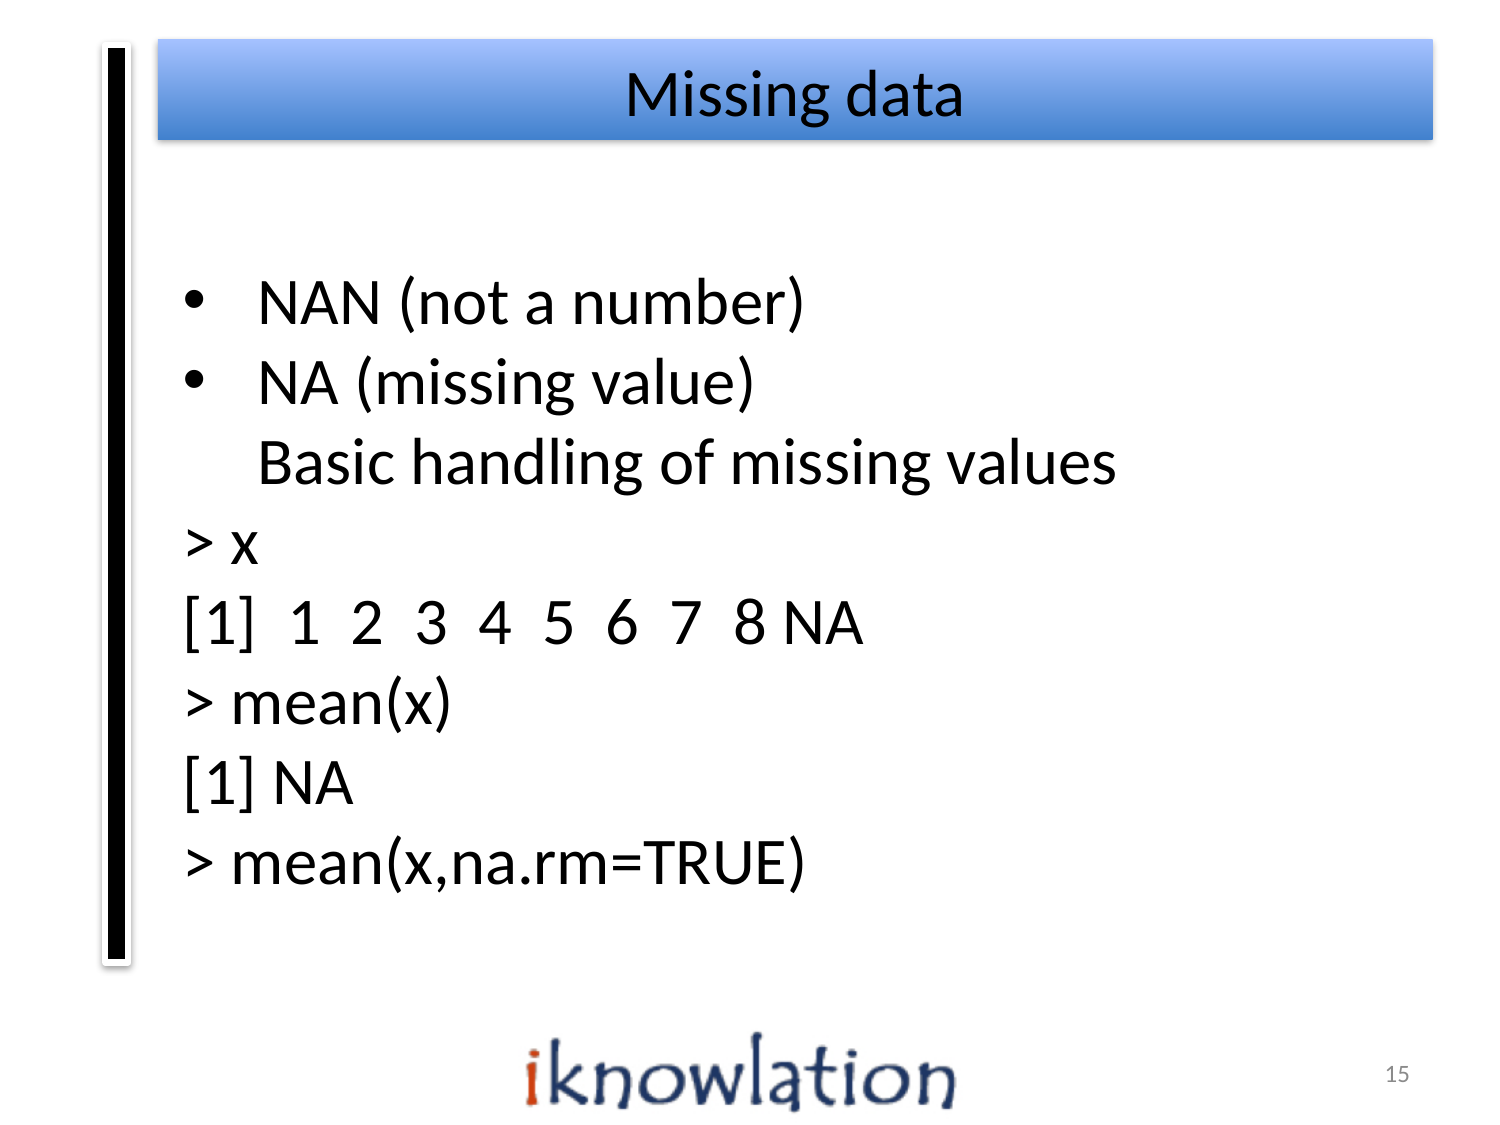

Missing data
NAN (not a number)
NA (missing value)
Basic handling of missing values
> x
[1]  1  2  3  4  5  6  7  8 NA
> mean(x)
[1] NA
> mean(x,na.rm=TRUE)

15